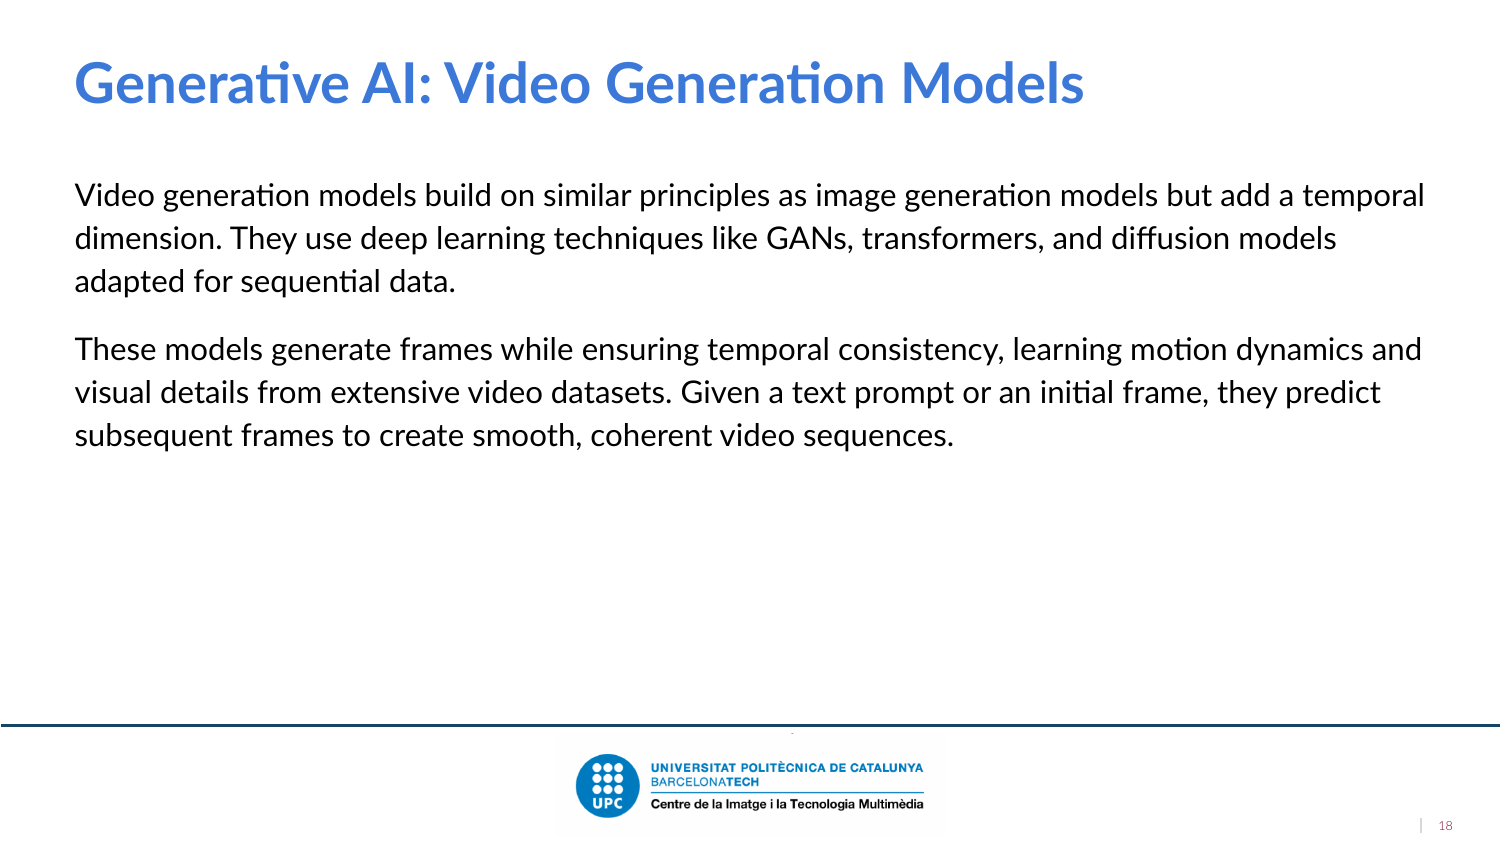

Generative AI: Video Generation Models
Video generation models build on similar principles as image generation models but add a temporal dimension. They use deep learning techniques like GANs, transformers, and diffusion models adapted for sequential data.
These models generate frames while ensuring temporal consistency, learning motion dynamics and visual details from extensive video datasets. Given a text prompt or an initial frame, they predict subsequent frames to create smooth, coherent video sequences.